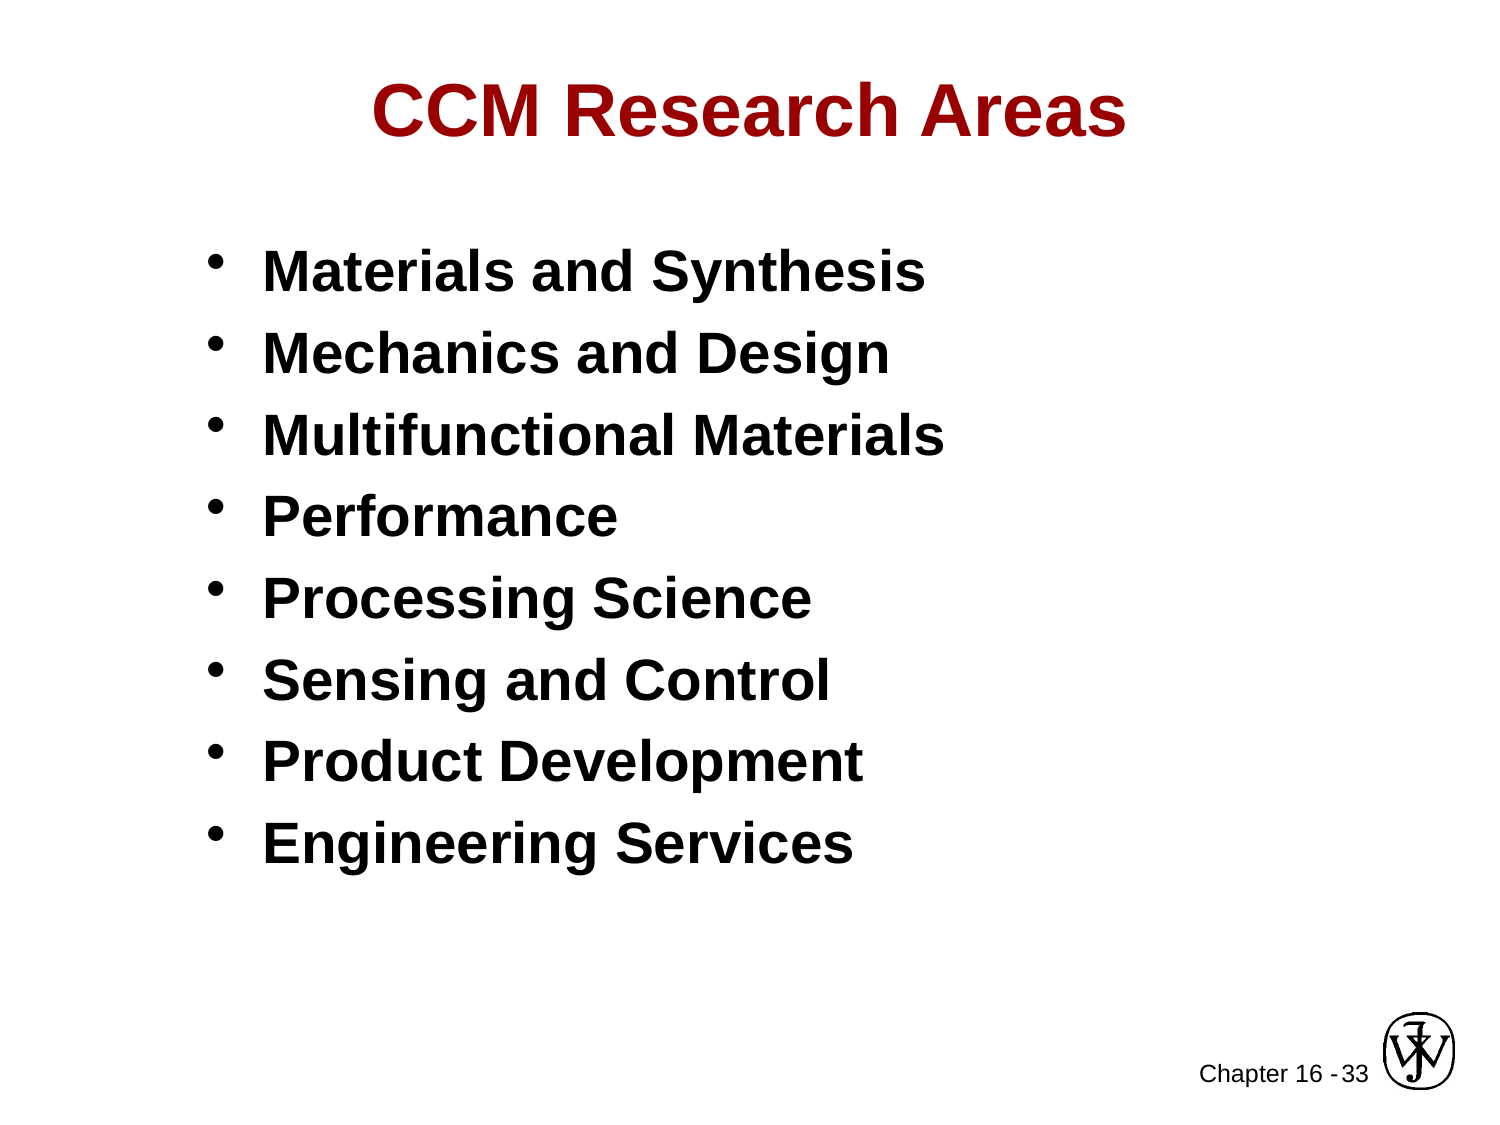

# CCM Research Areas
Materials and Synthesis
Mechanics and Design
Multifunctional Materials
Performance
Processing Science
Sensing and Control
Product Development
Engineering Services
33